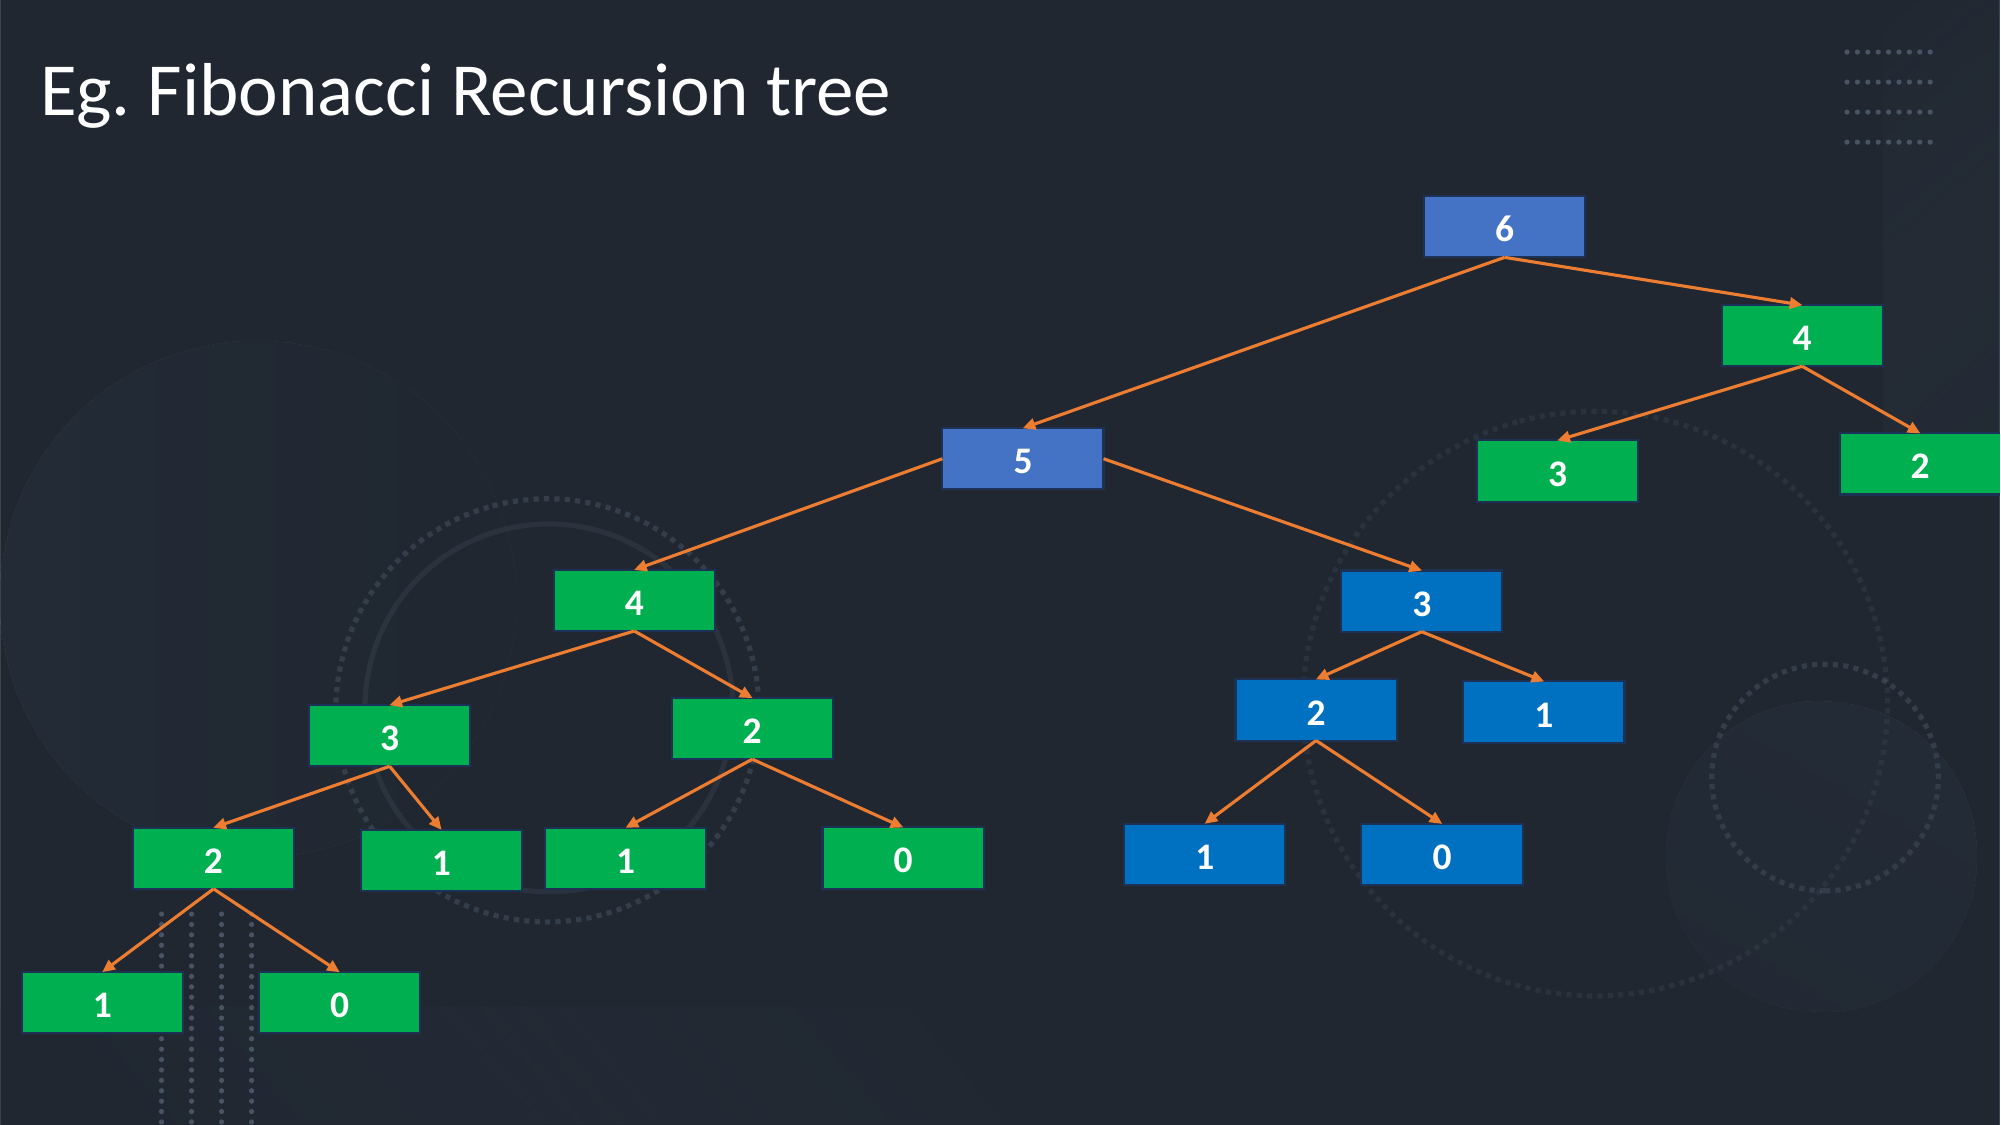

Eg. Fibonacci Recursion tree

6
4

5
2
3
4
3
2
1
2
3
1
0
0
2
1
1
1
0